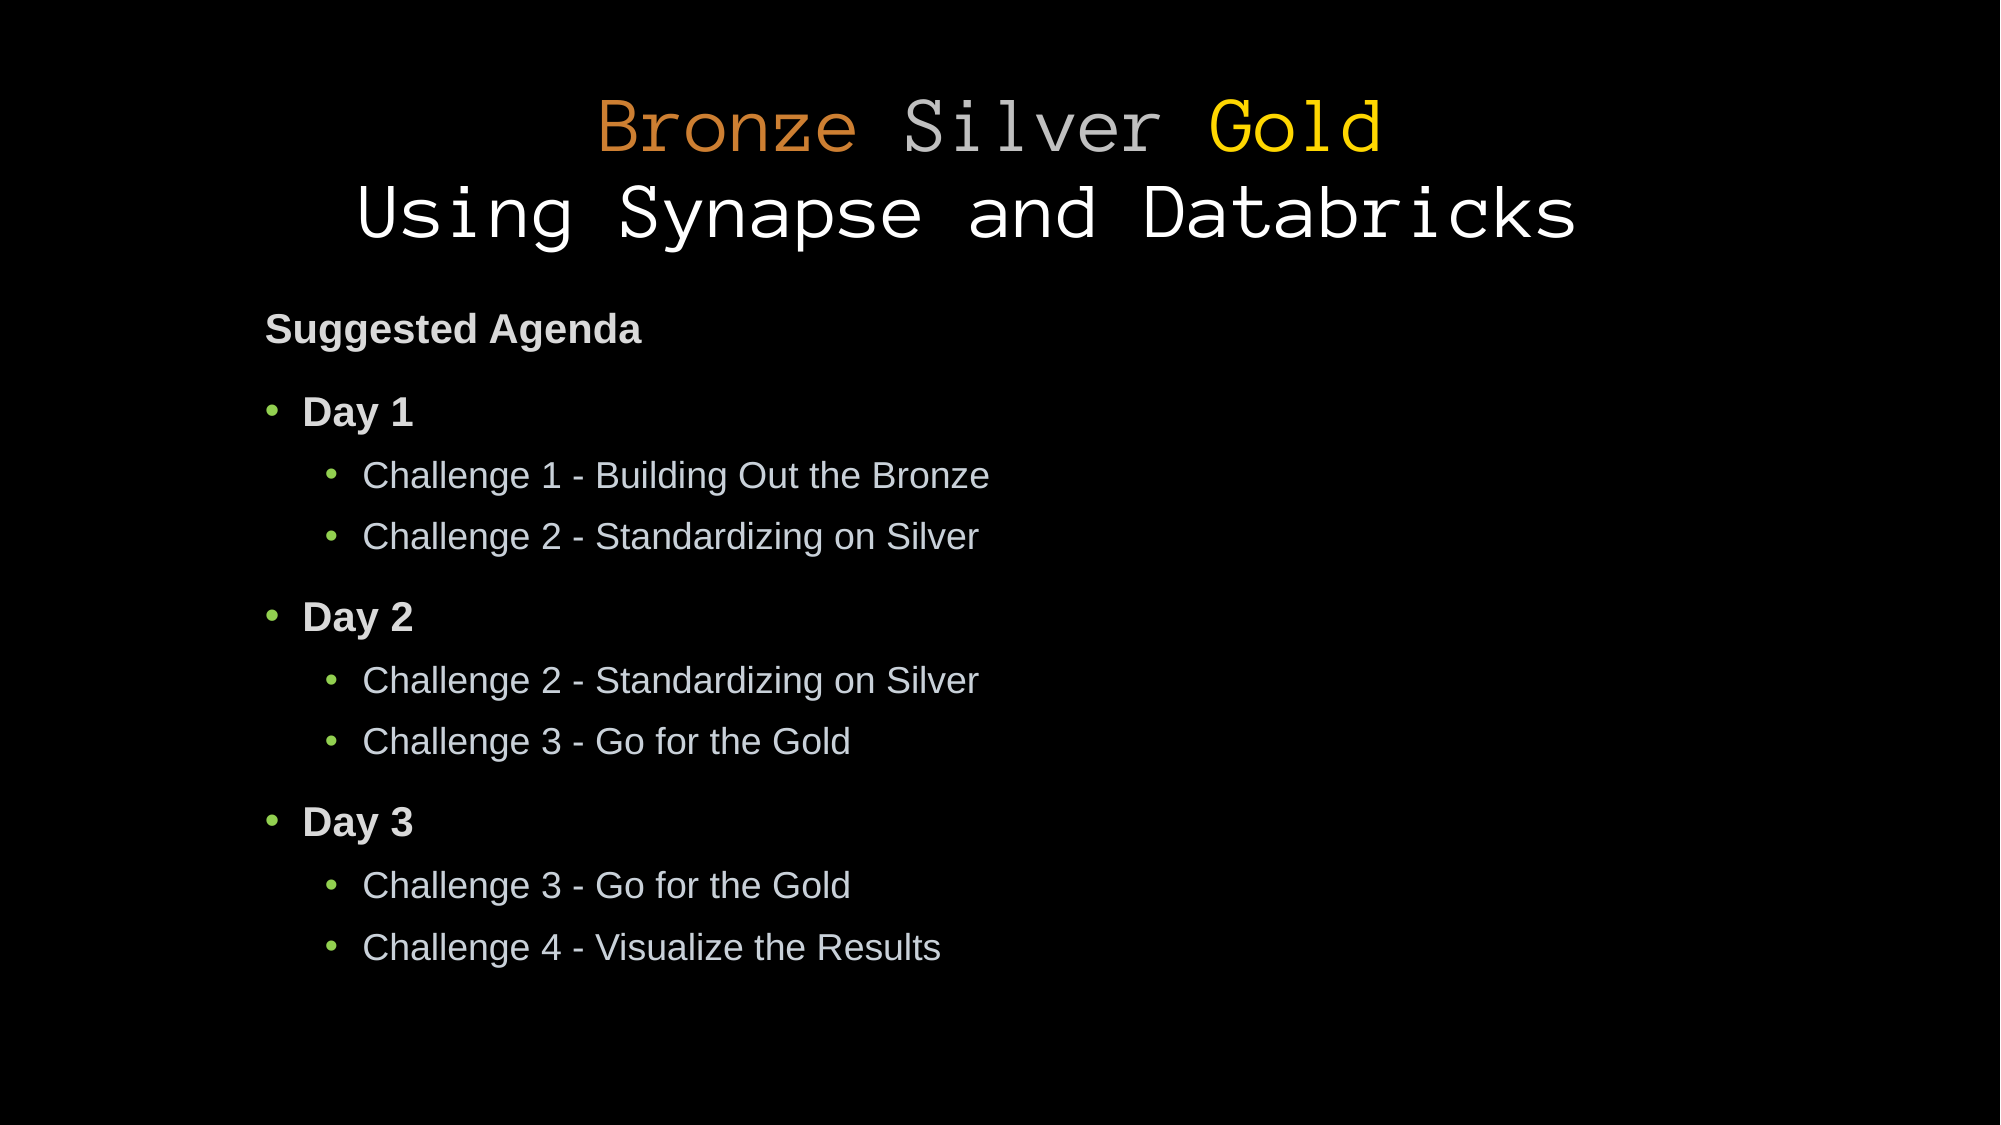

# Bronze Silver Gold Using Synapse and Databricks
Suggested Agenda
Day 1
Challenge 1 - Building Out the Bronze
Challenge 2 - Standardizing on Silver
Day 2
Challenge 2 - Standardizing on Silver
Challenge 3 - Go for the Gold
Day 3
Challenge 3 - Go for the Gold
Challenge 4 - Visualize the Results